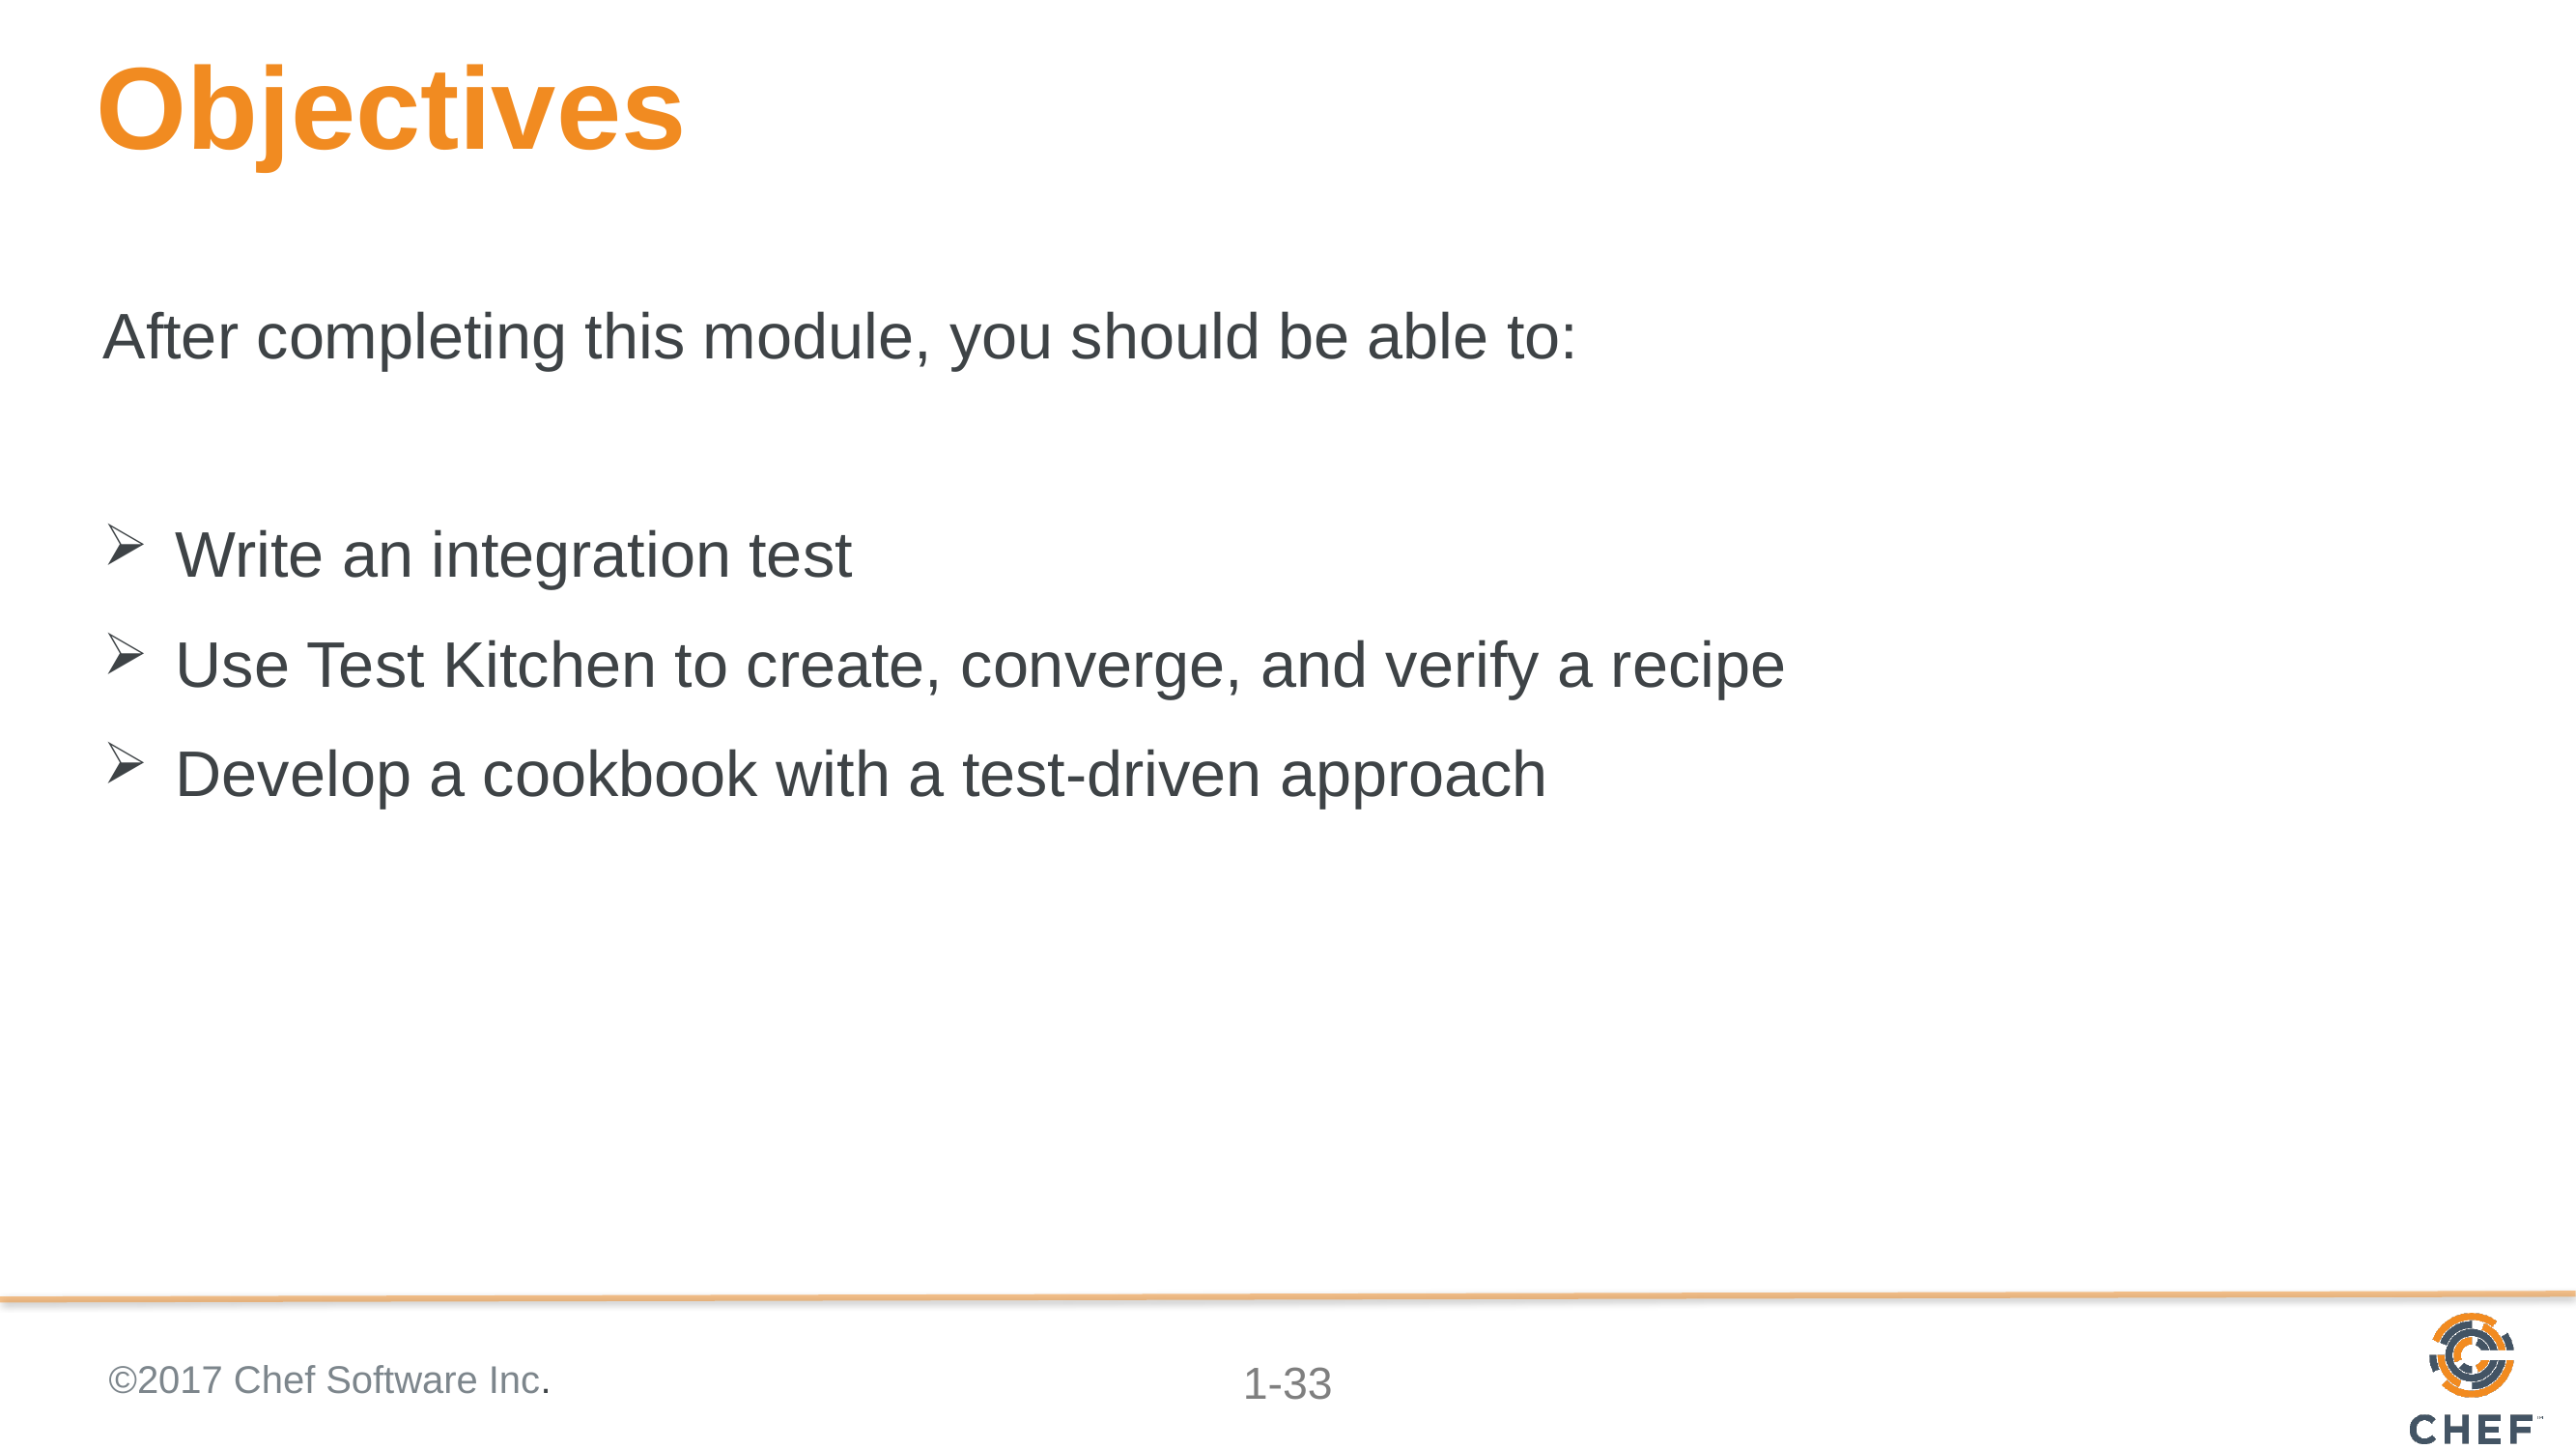

# Objectives
After completing this module, you should be able to:

Write an integration test
Use Test Kitchen to create, converge, and verify a recipe
Develop a cookbook with a test-driven approach